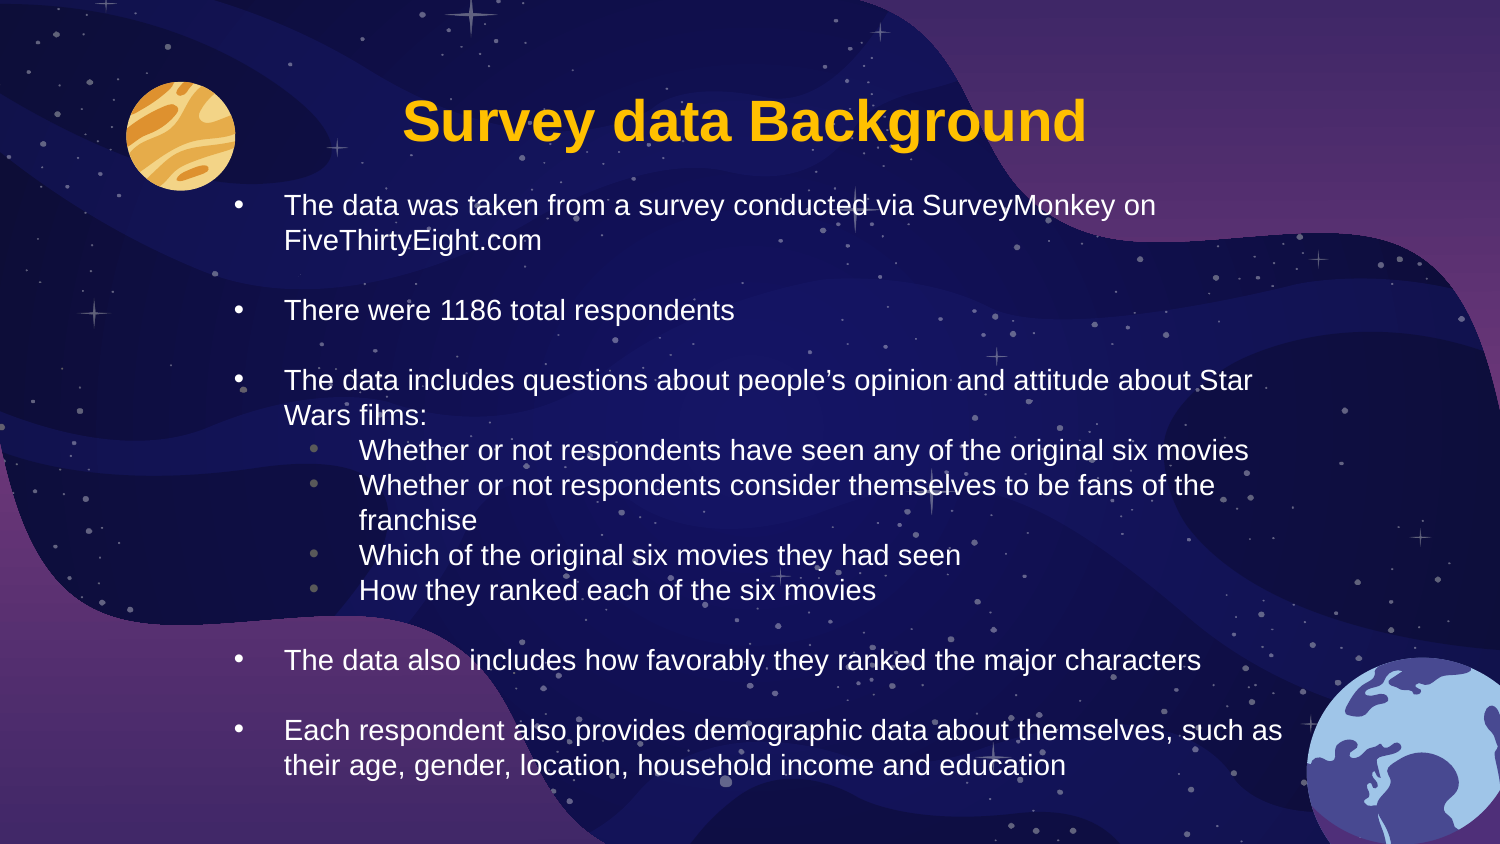

Survey data Background

The data was taken from a survey conducted via SurveyMonkey on FiveThirtyEight.com

There were 1186 total respondents

The data includes questions about people’s opinion and attitude about Star Wars films:
Whether or not respondents have seen any of the original six movies
Whether or not respondents consider themselves to be fans of the franchise
Which of the original six movies they had seen
How they ranked each of the six movies

The data also includes how favorably they ranked the major characters

Each respondent also provides demographic data about themselves, such as their age, gender, location, household income and education